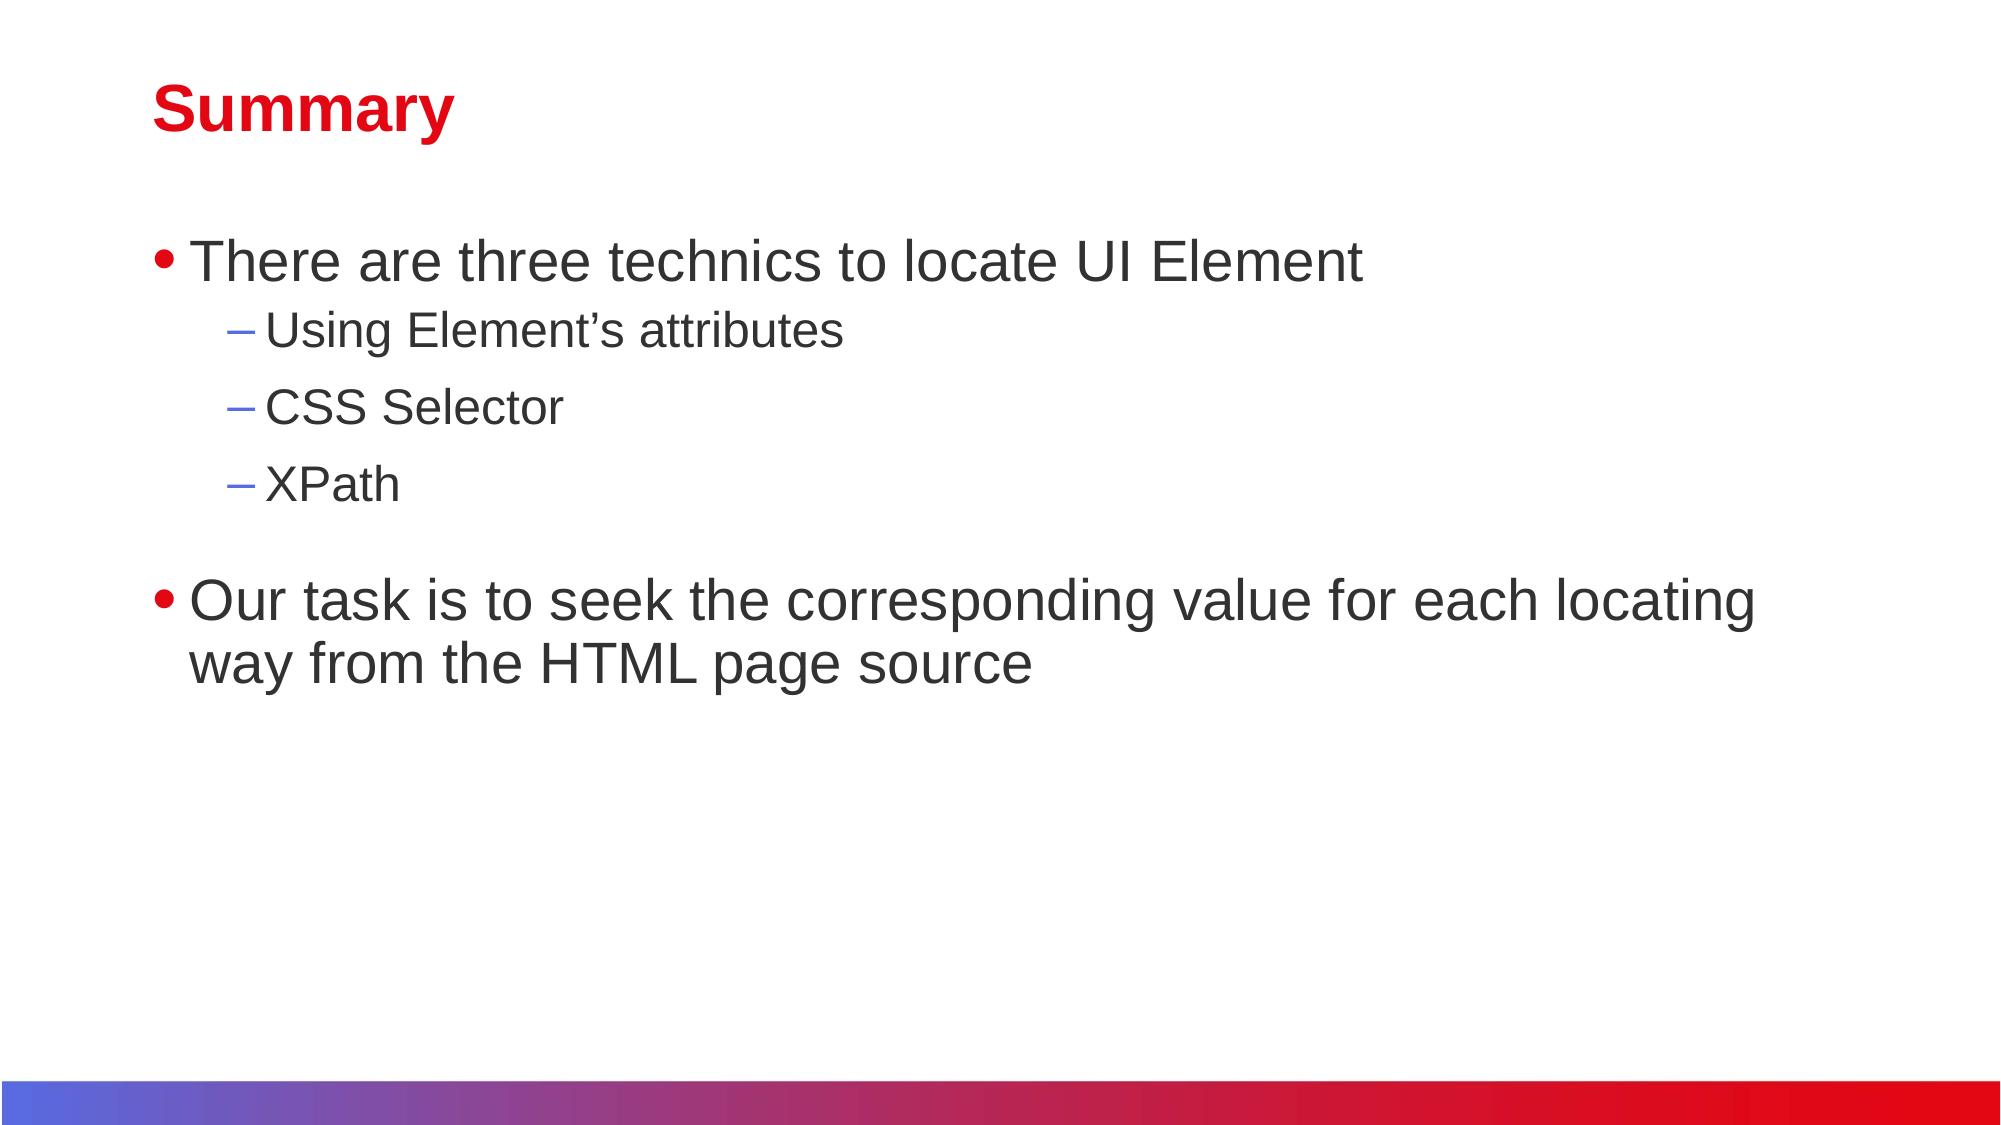

# Summary
There are three technics to locate UI Element
Using Element’s attributes
CSS Selector
XPath
Our task is to seek the corresponding value for each locating way from the HTML page source